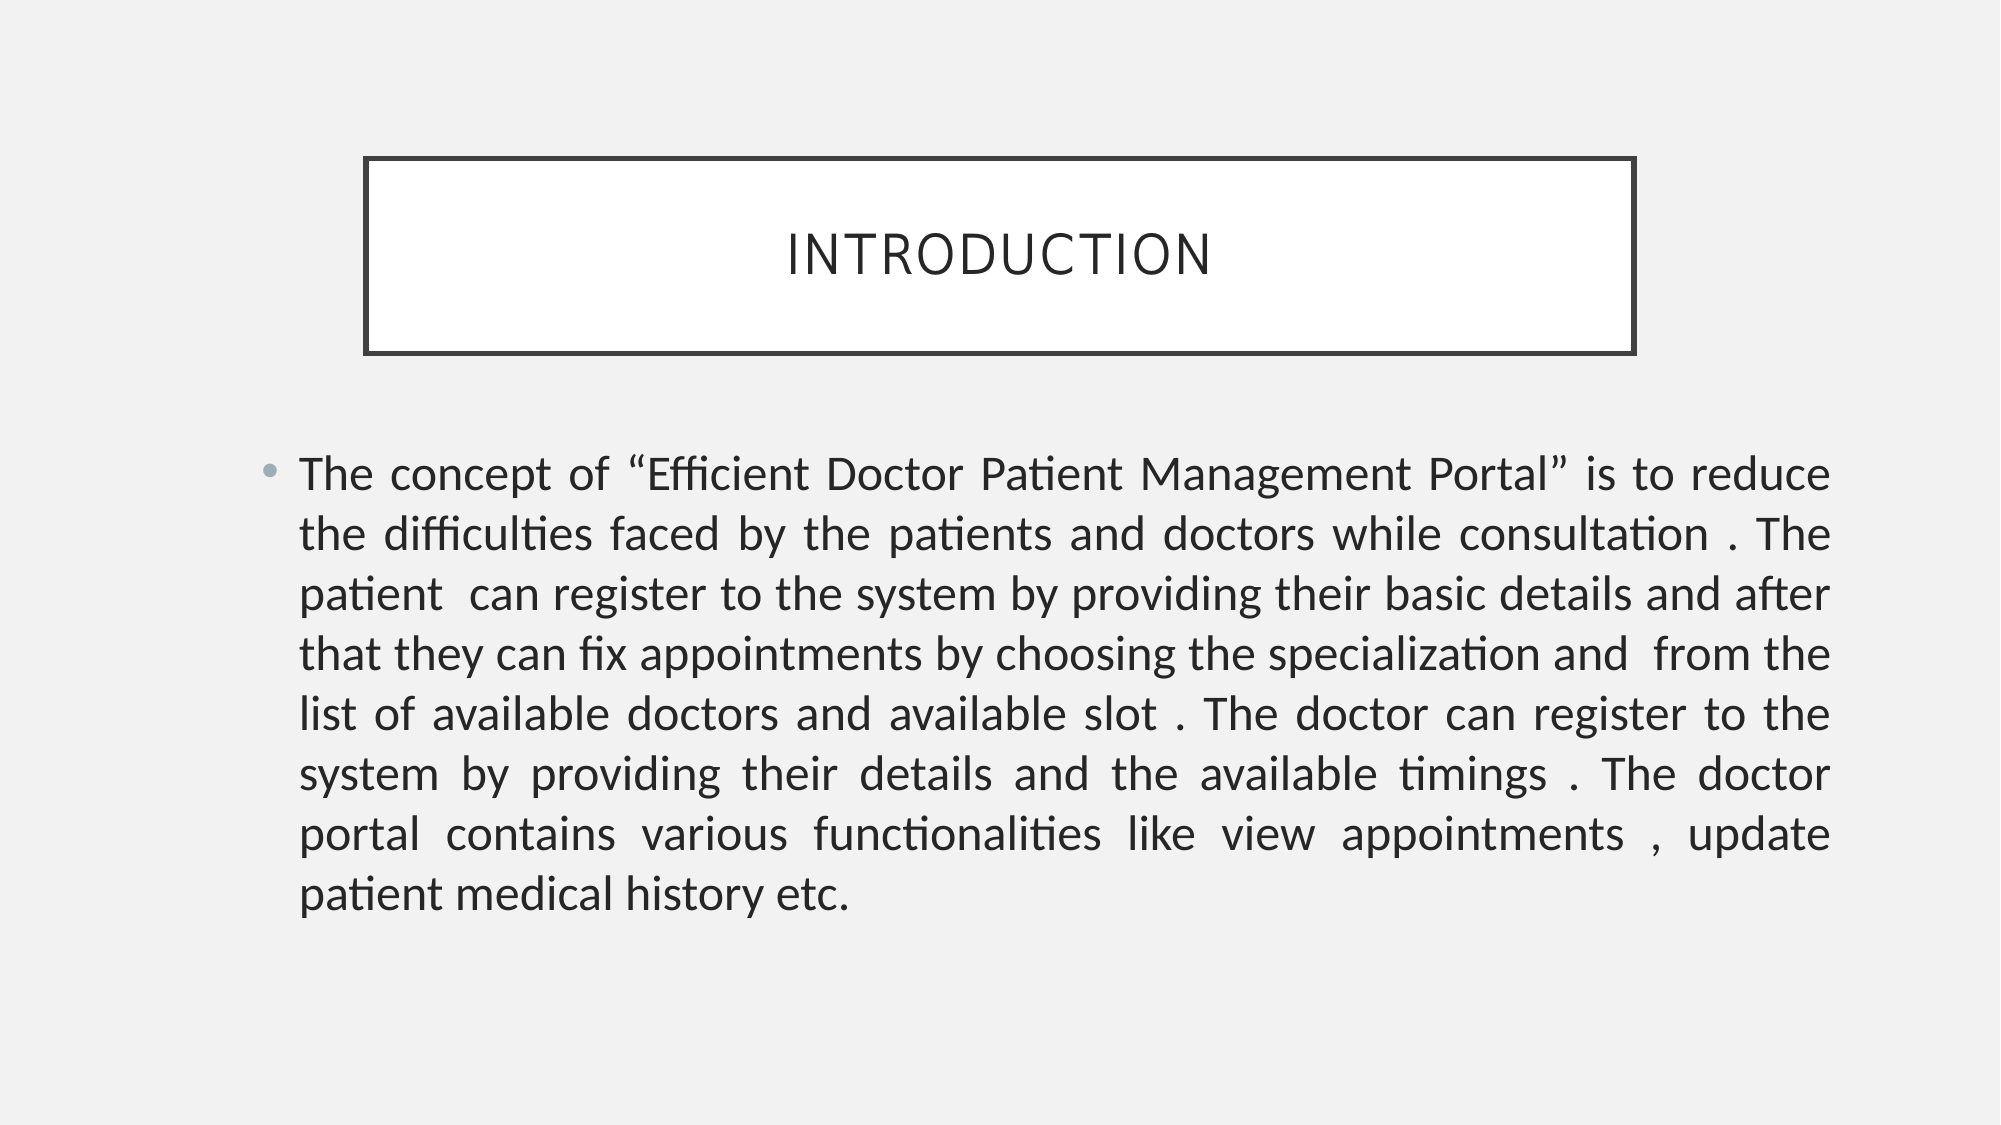

# INTRODUCTION
The concept of “Efficient Doctor Patient Management Portal” is to reduce the difficulties faced by the patients and doctors while consultation . The patient  can register to the system by providing their basic details and after that they can fix appointments by choosing the specialization and  from the list of available doctors and available slot . The doctor can register to the system by providing their details and the available timings . The doctor portal contains various functionalities like view appointments , update patient medical history etc.